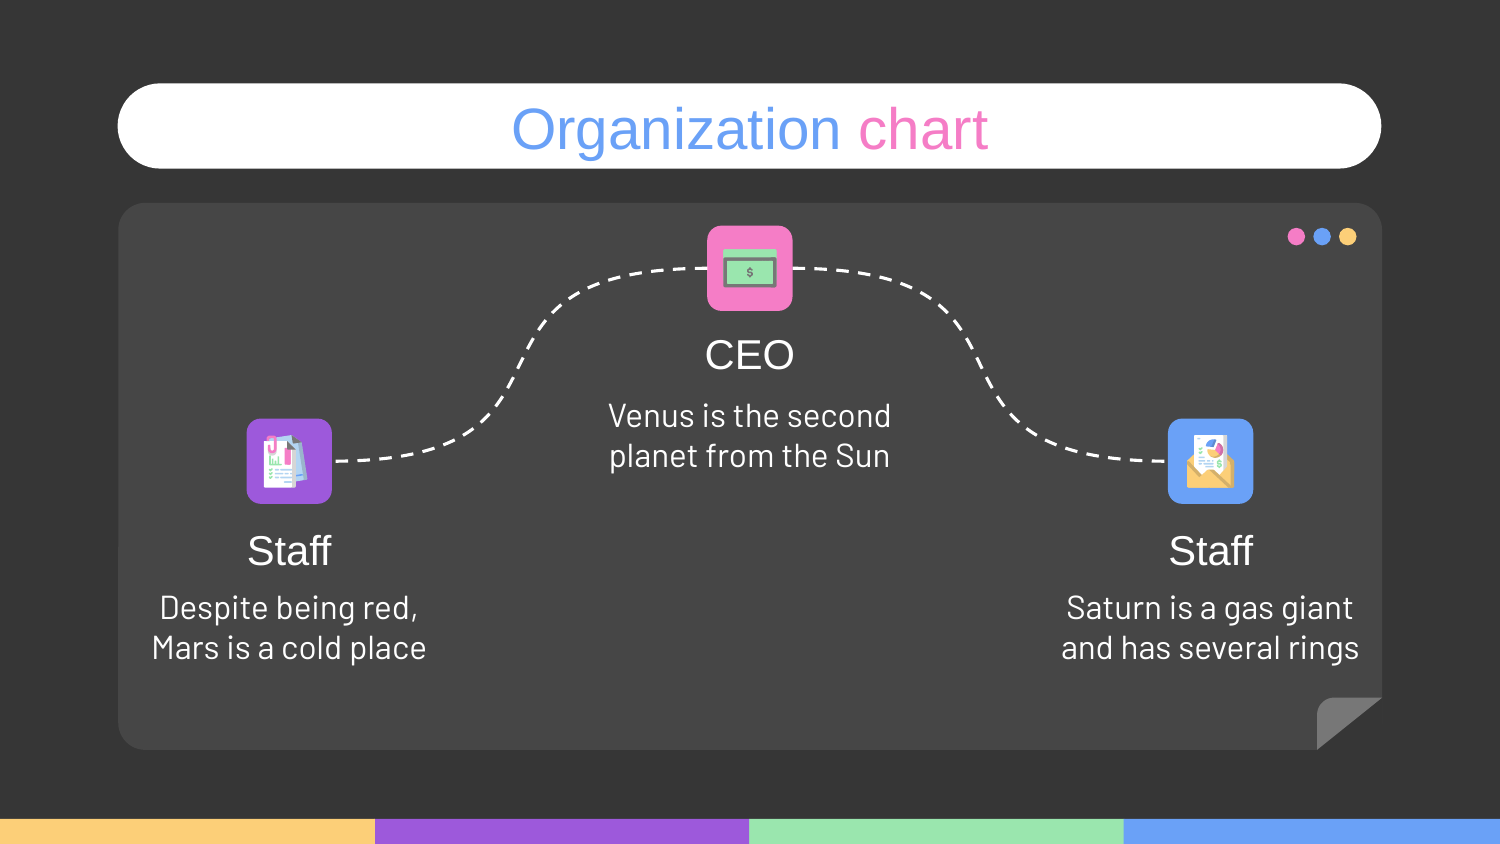

# Organization chart

CEO
Venus is the second planet from the Sun

Staff
Staff
Despite being red, Mars is a cold place
Saturn is a gas giant and has several rings